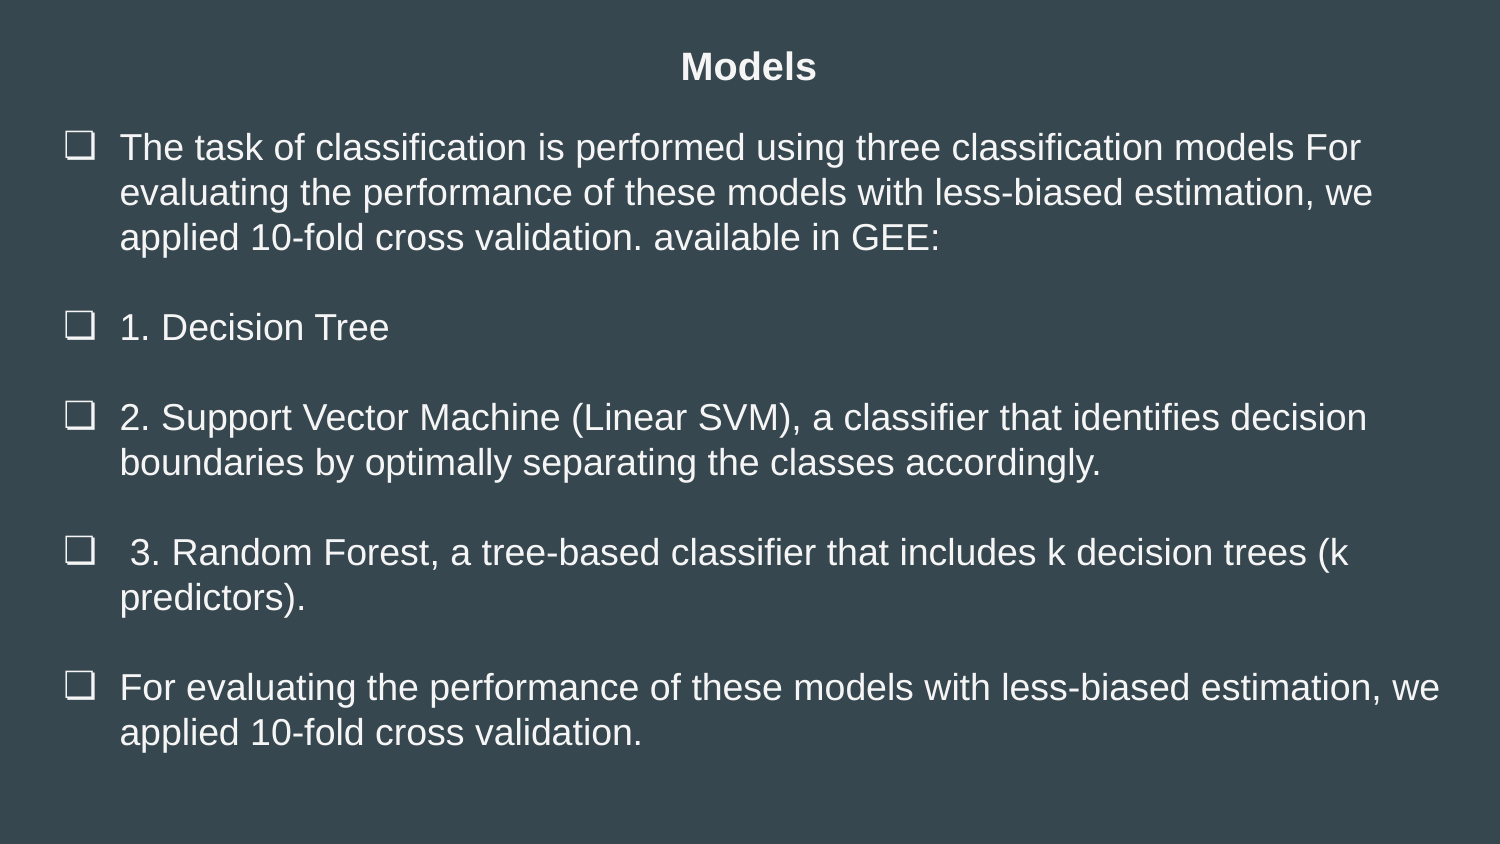

Models

The task of classification is performed using three classification models For evaluating the performance of these models with less-biased estimation, we applied 10-fold cross validation. available in GEE:

1. Decision Tree

2. Support Vector Machine (Linear SVM), a classifier that identifies decision boundaries by optimally separating the classes accordingly.

 3. Random Forest, a tree-based classifier that includes k decision trees (k predictors).

For evaluating the performance of these models with less-biased estimation, we applied 10-fold cross validation.